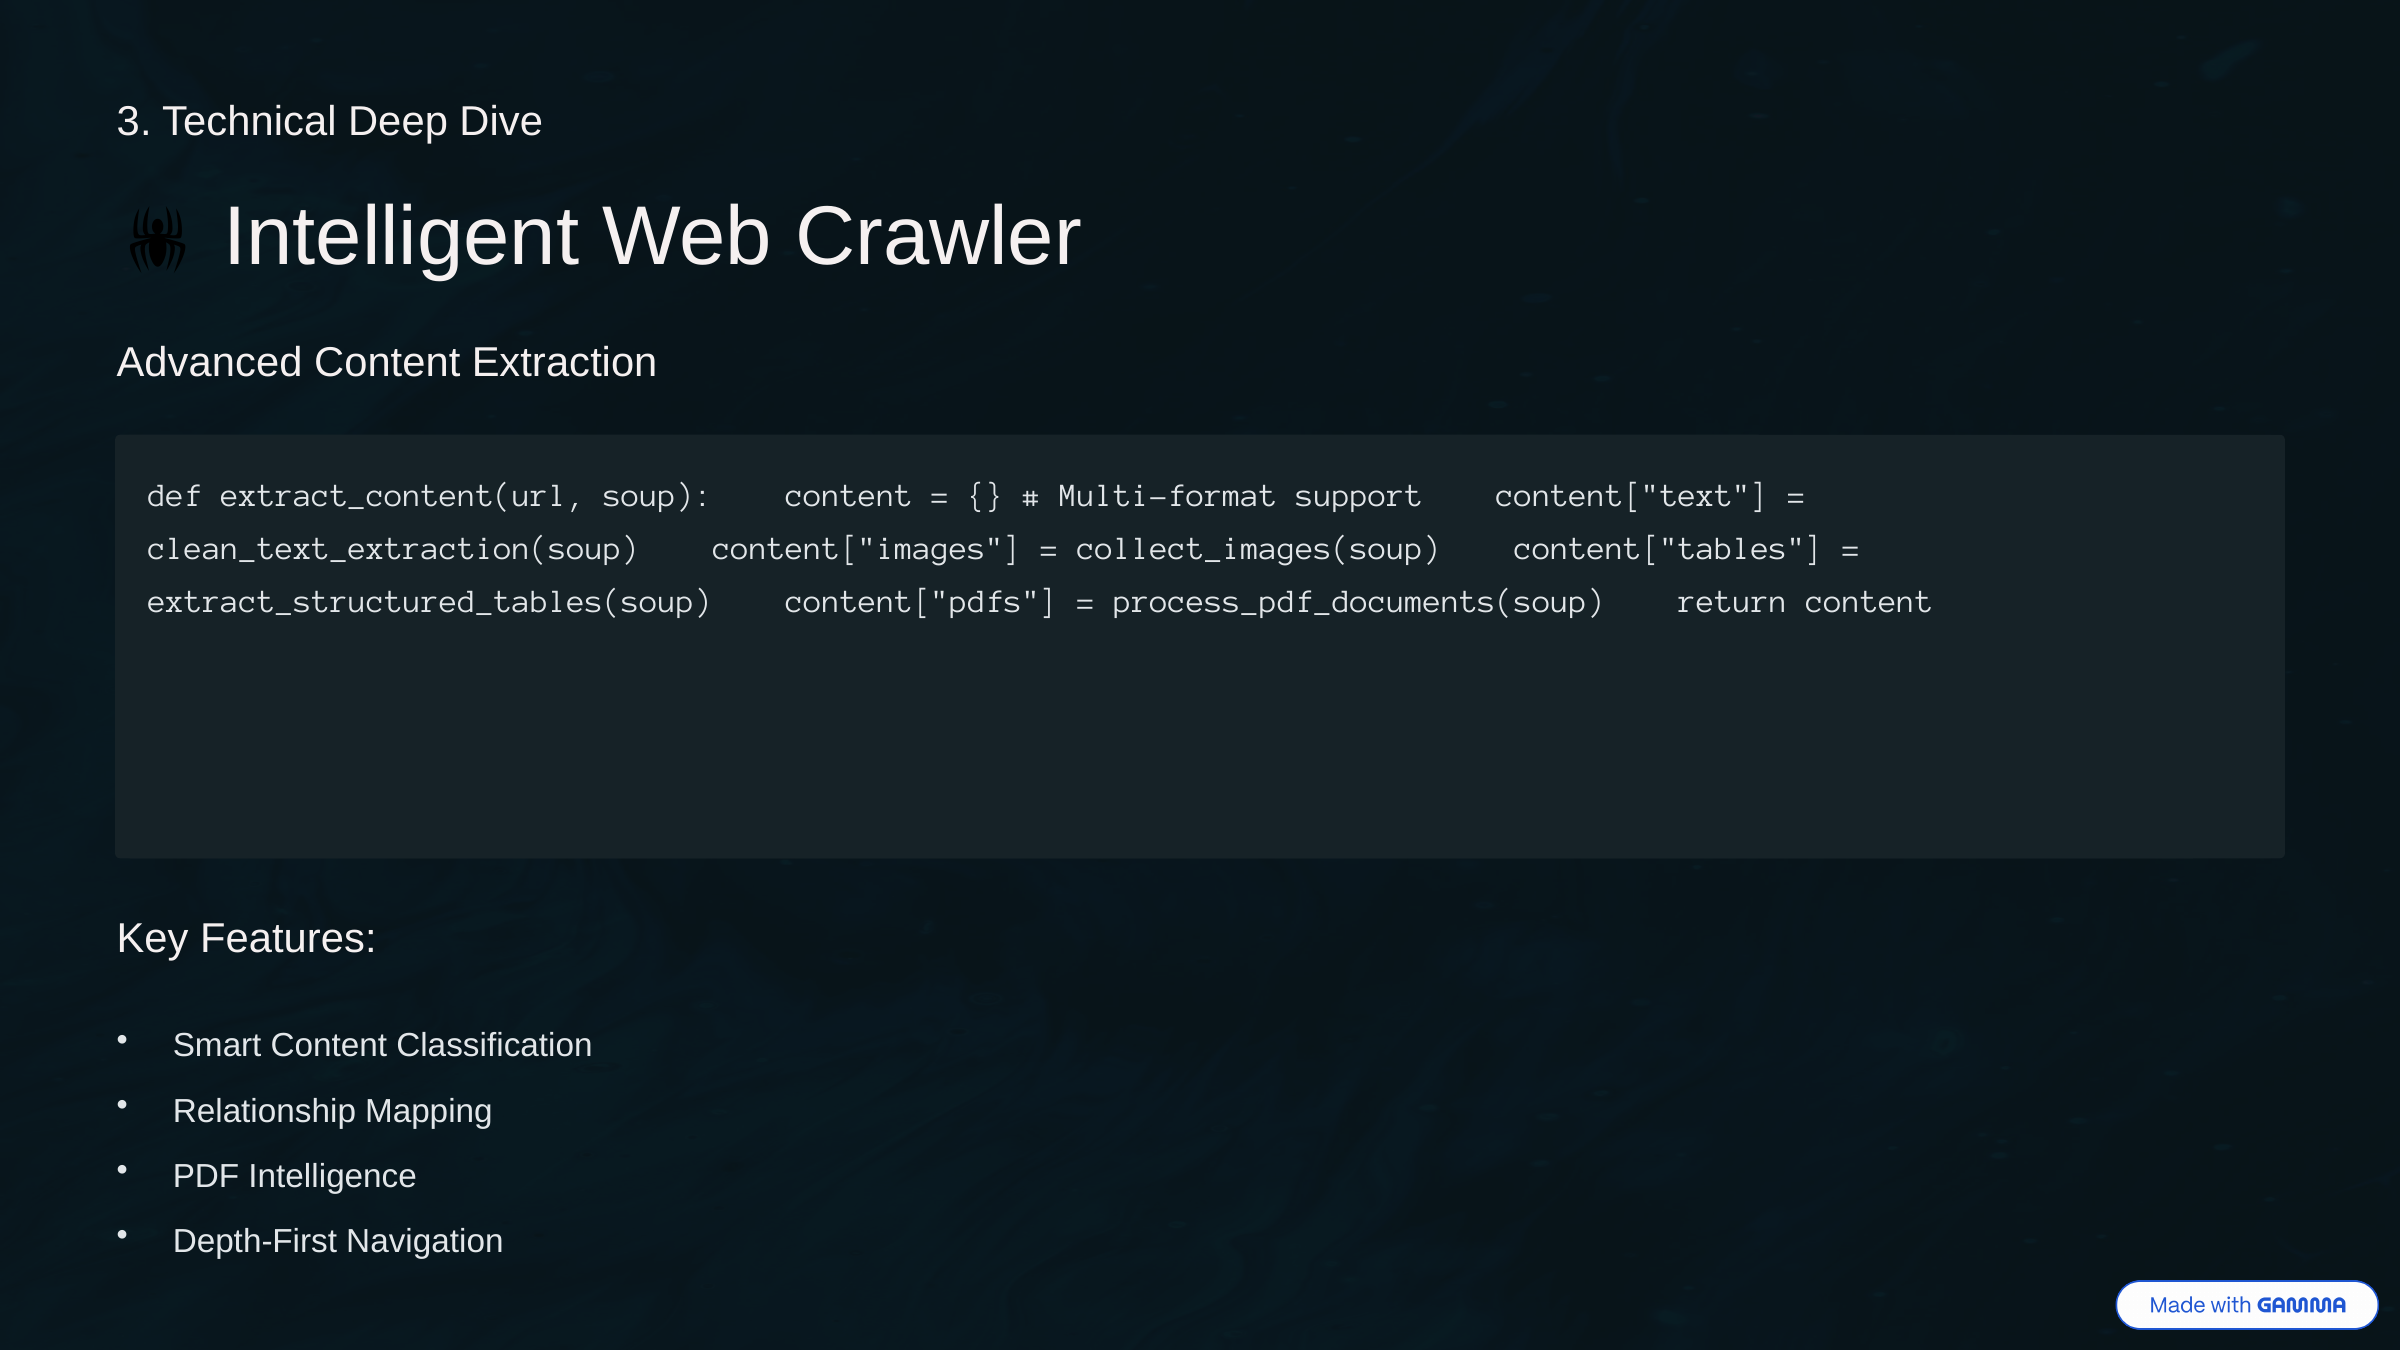

3. Technical Deep Dive
🕷️ Intelligent Web Crawler
Advanced Content Extraction

def extract_content(url, soup):    content = {} # Multi-format support    content["text"] = clean_text_extraction(soup)    content["images"] = collect_images(soup)    content["tables"] = extract_structured_tables(soup)    content["pdfs"] = process_pdf_documents(soup)    return content
Key Features:
Smart Content Classification
Relationship Mapping
PDF Intelligence
Depth-First Navigation